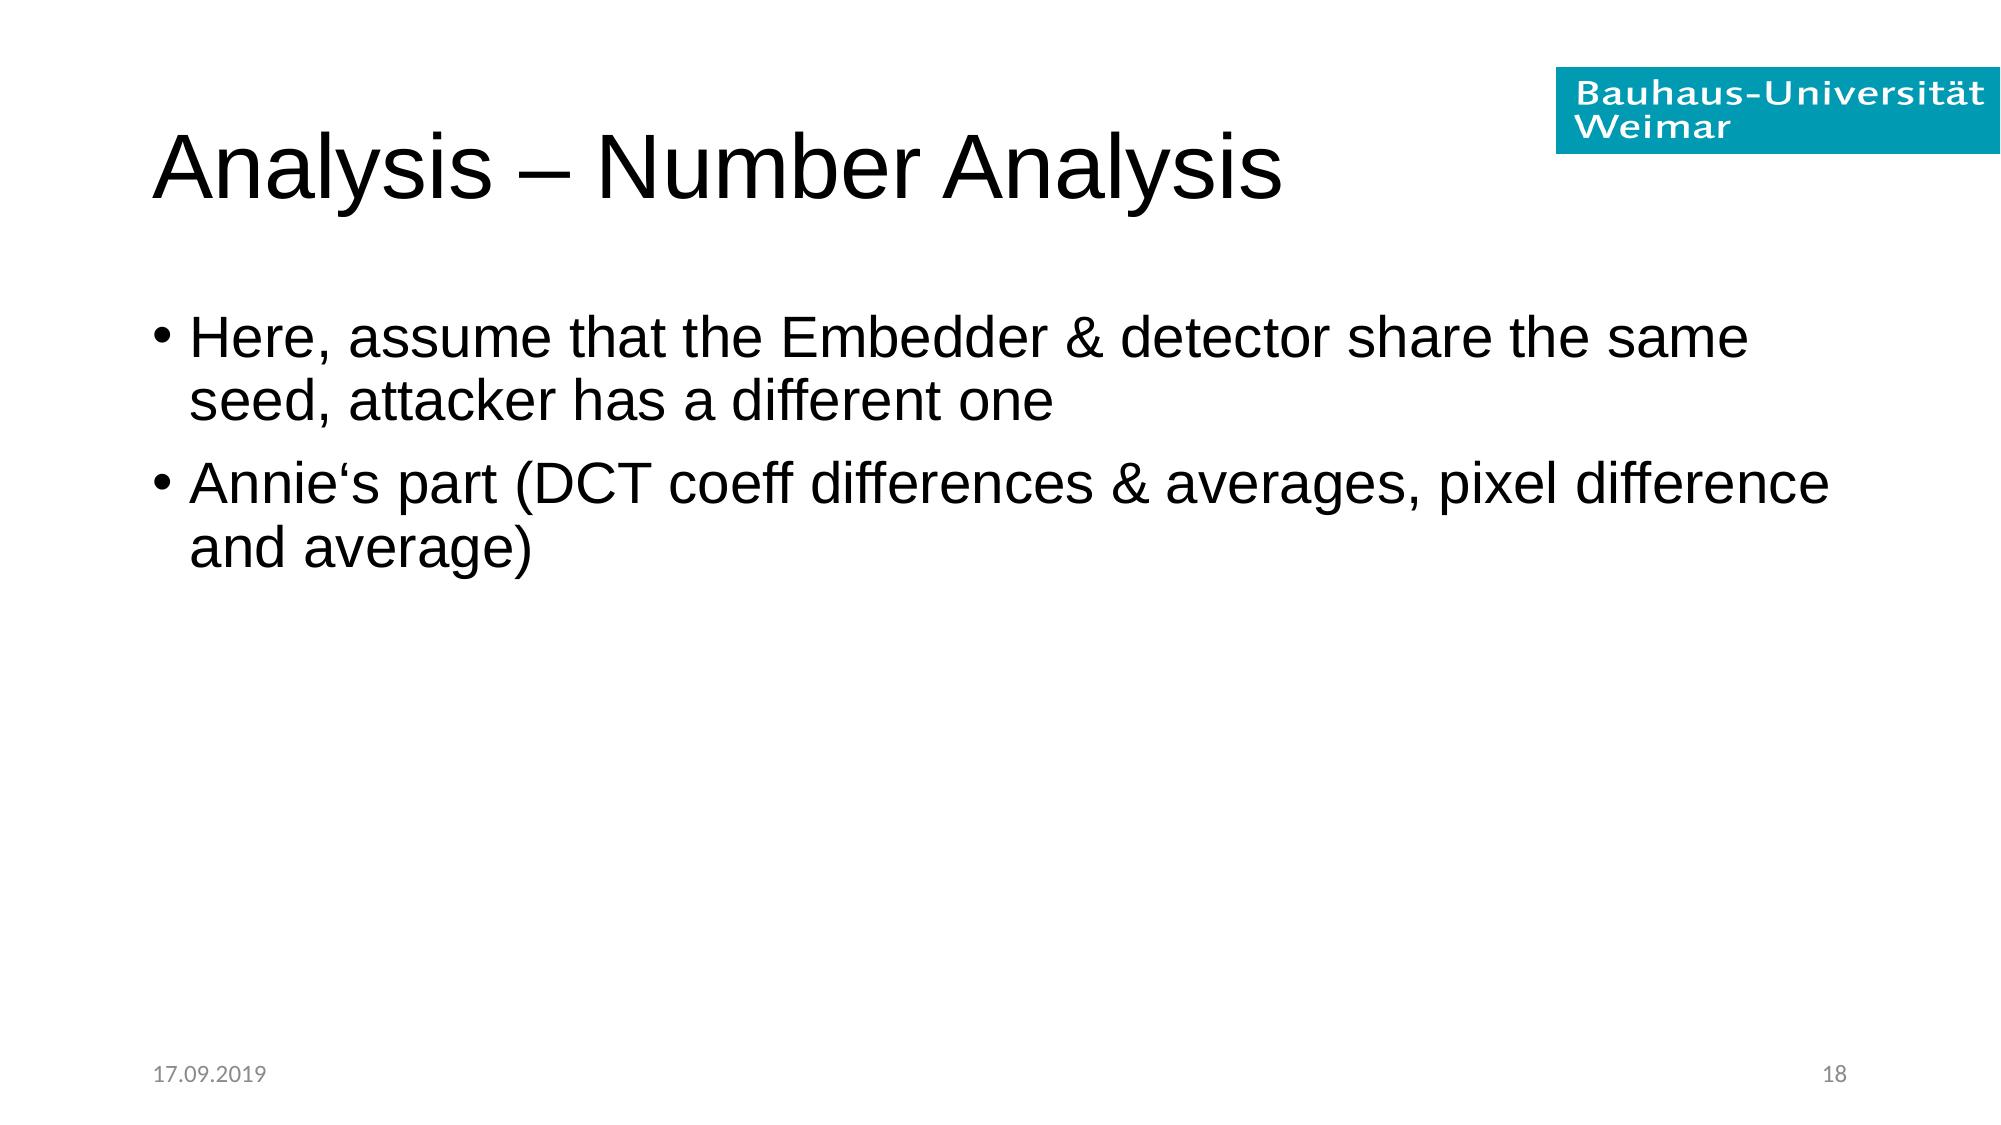

# Analysis – Number Analysis
Here, assume that the Embedder & detector share the same seed, attacker has a different one
Annie‘s part (DCT coeff differences & averages, pixel difference and average)
17.09.2019

18